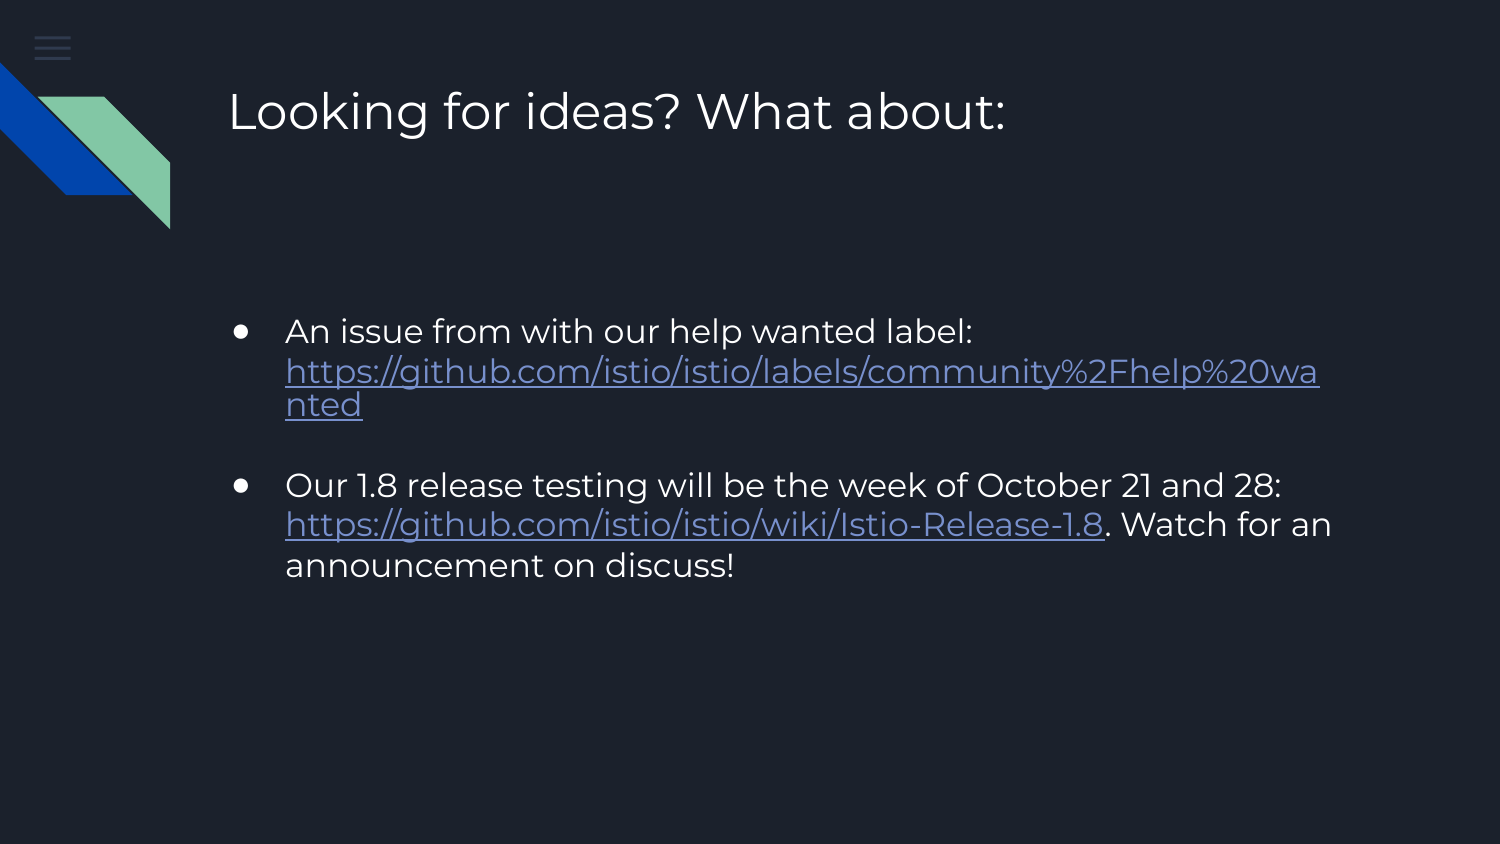

# Looking for ideas? What about:
An issue from with our help wanted label:
https://github.com/istio/istio/labels/community%2Fhelp%20wanted

Our 1.8 release testing will be the week of October 21 and 28: https://github.com/istio/istio/wiki/Istio-Release-1.8. Watch for an announcement on discuss!